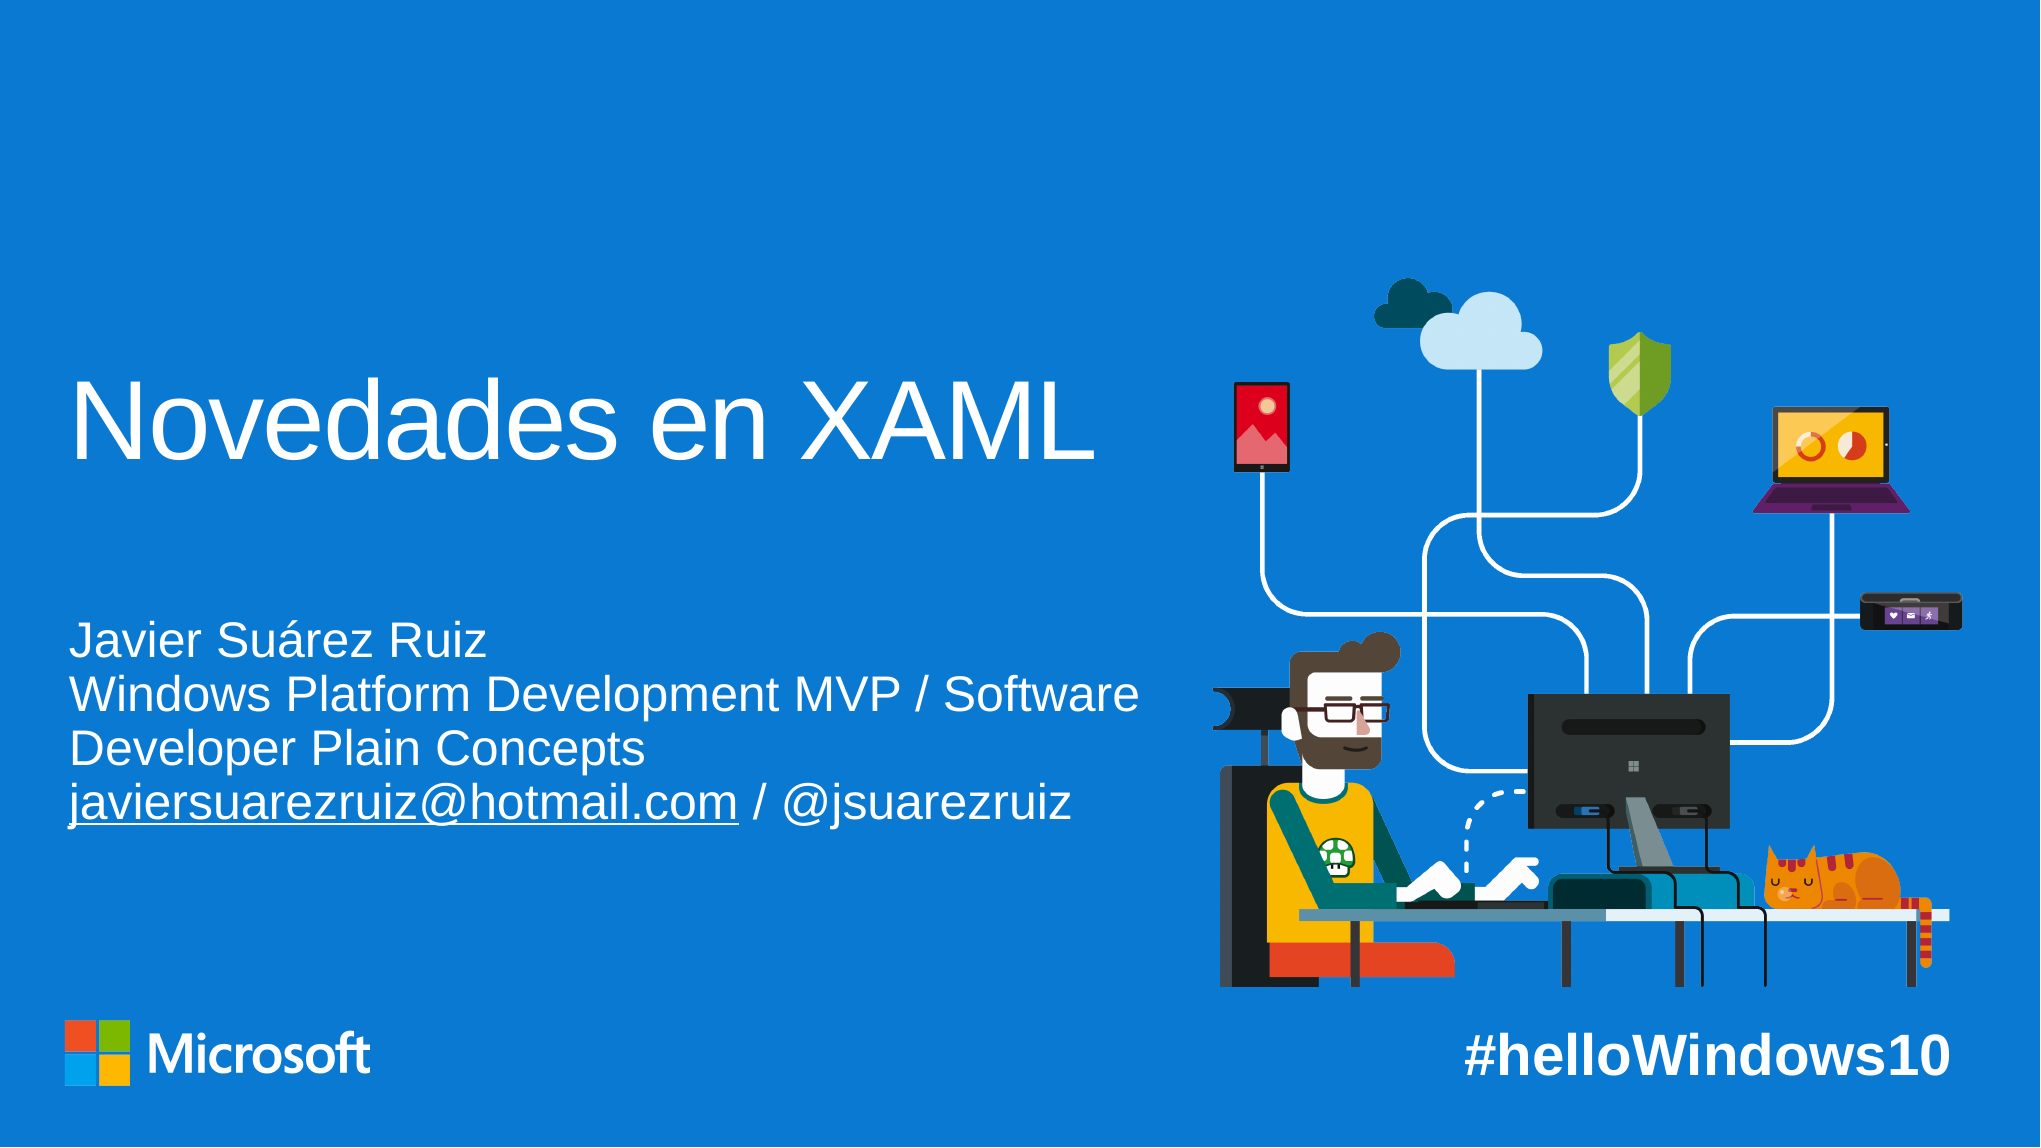

# Novedades en XAML
Javier Suárez Ruiz
Windows Platform Development MVP / Software Developer Plain Concepts
javiersuarezruiz@hotmail.com / @jsuarezruiz